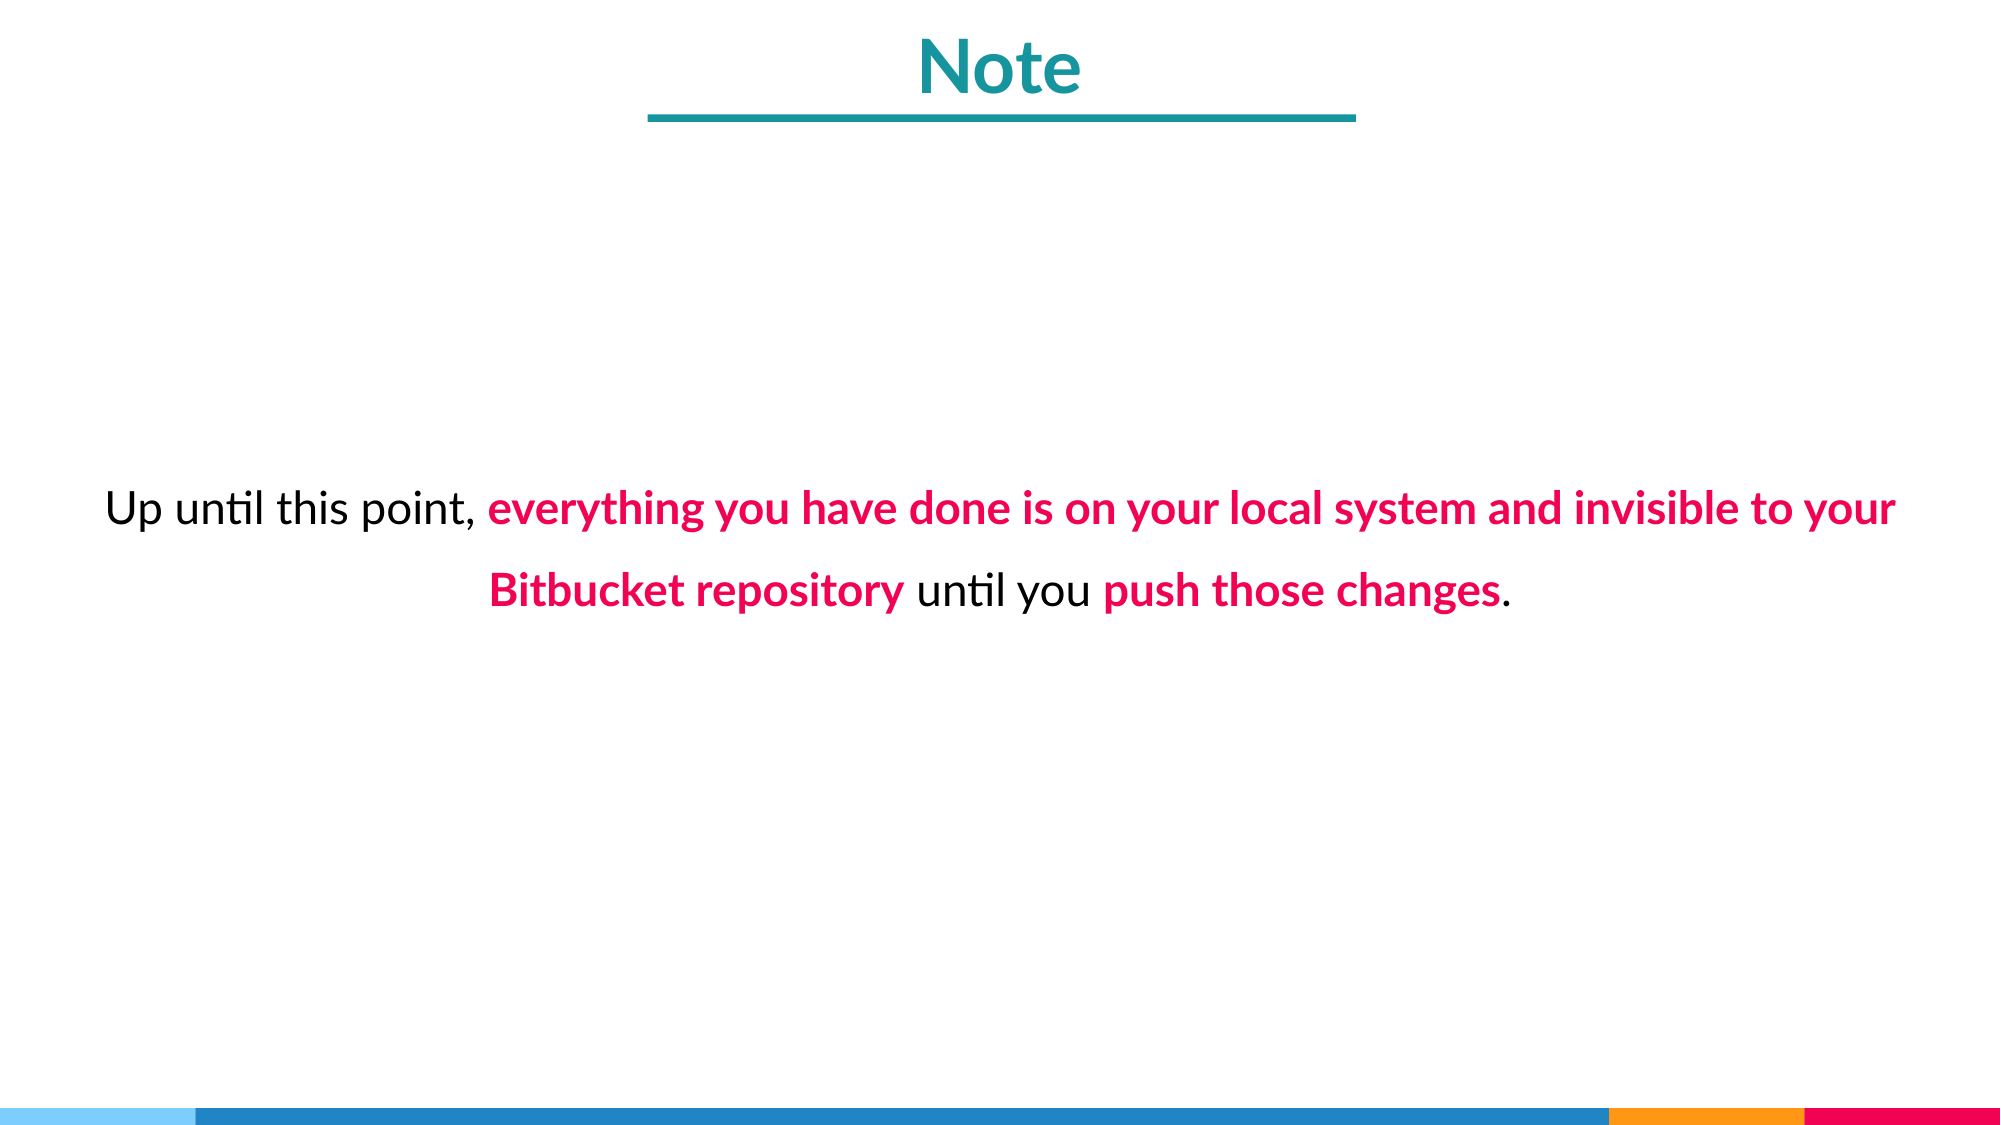

Note

Up until this point, everything you have done is on your local system and invisible to your Bitbucket repository until you push those changes.